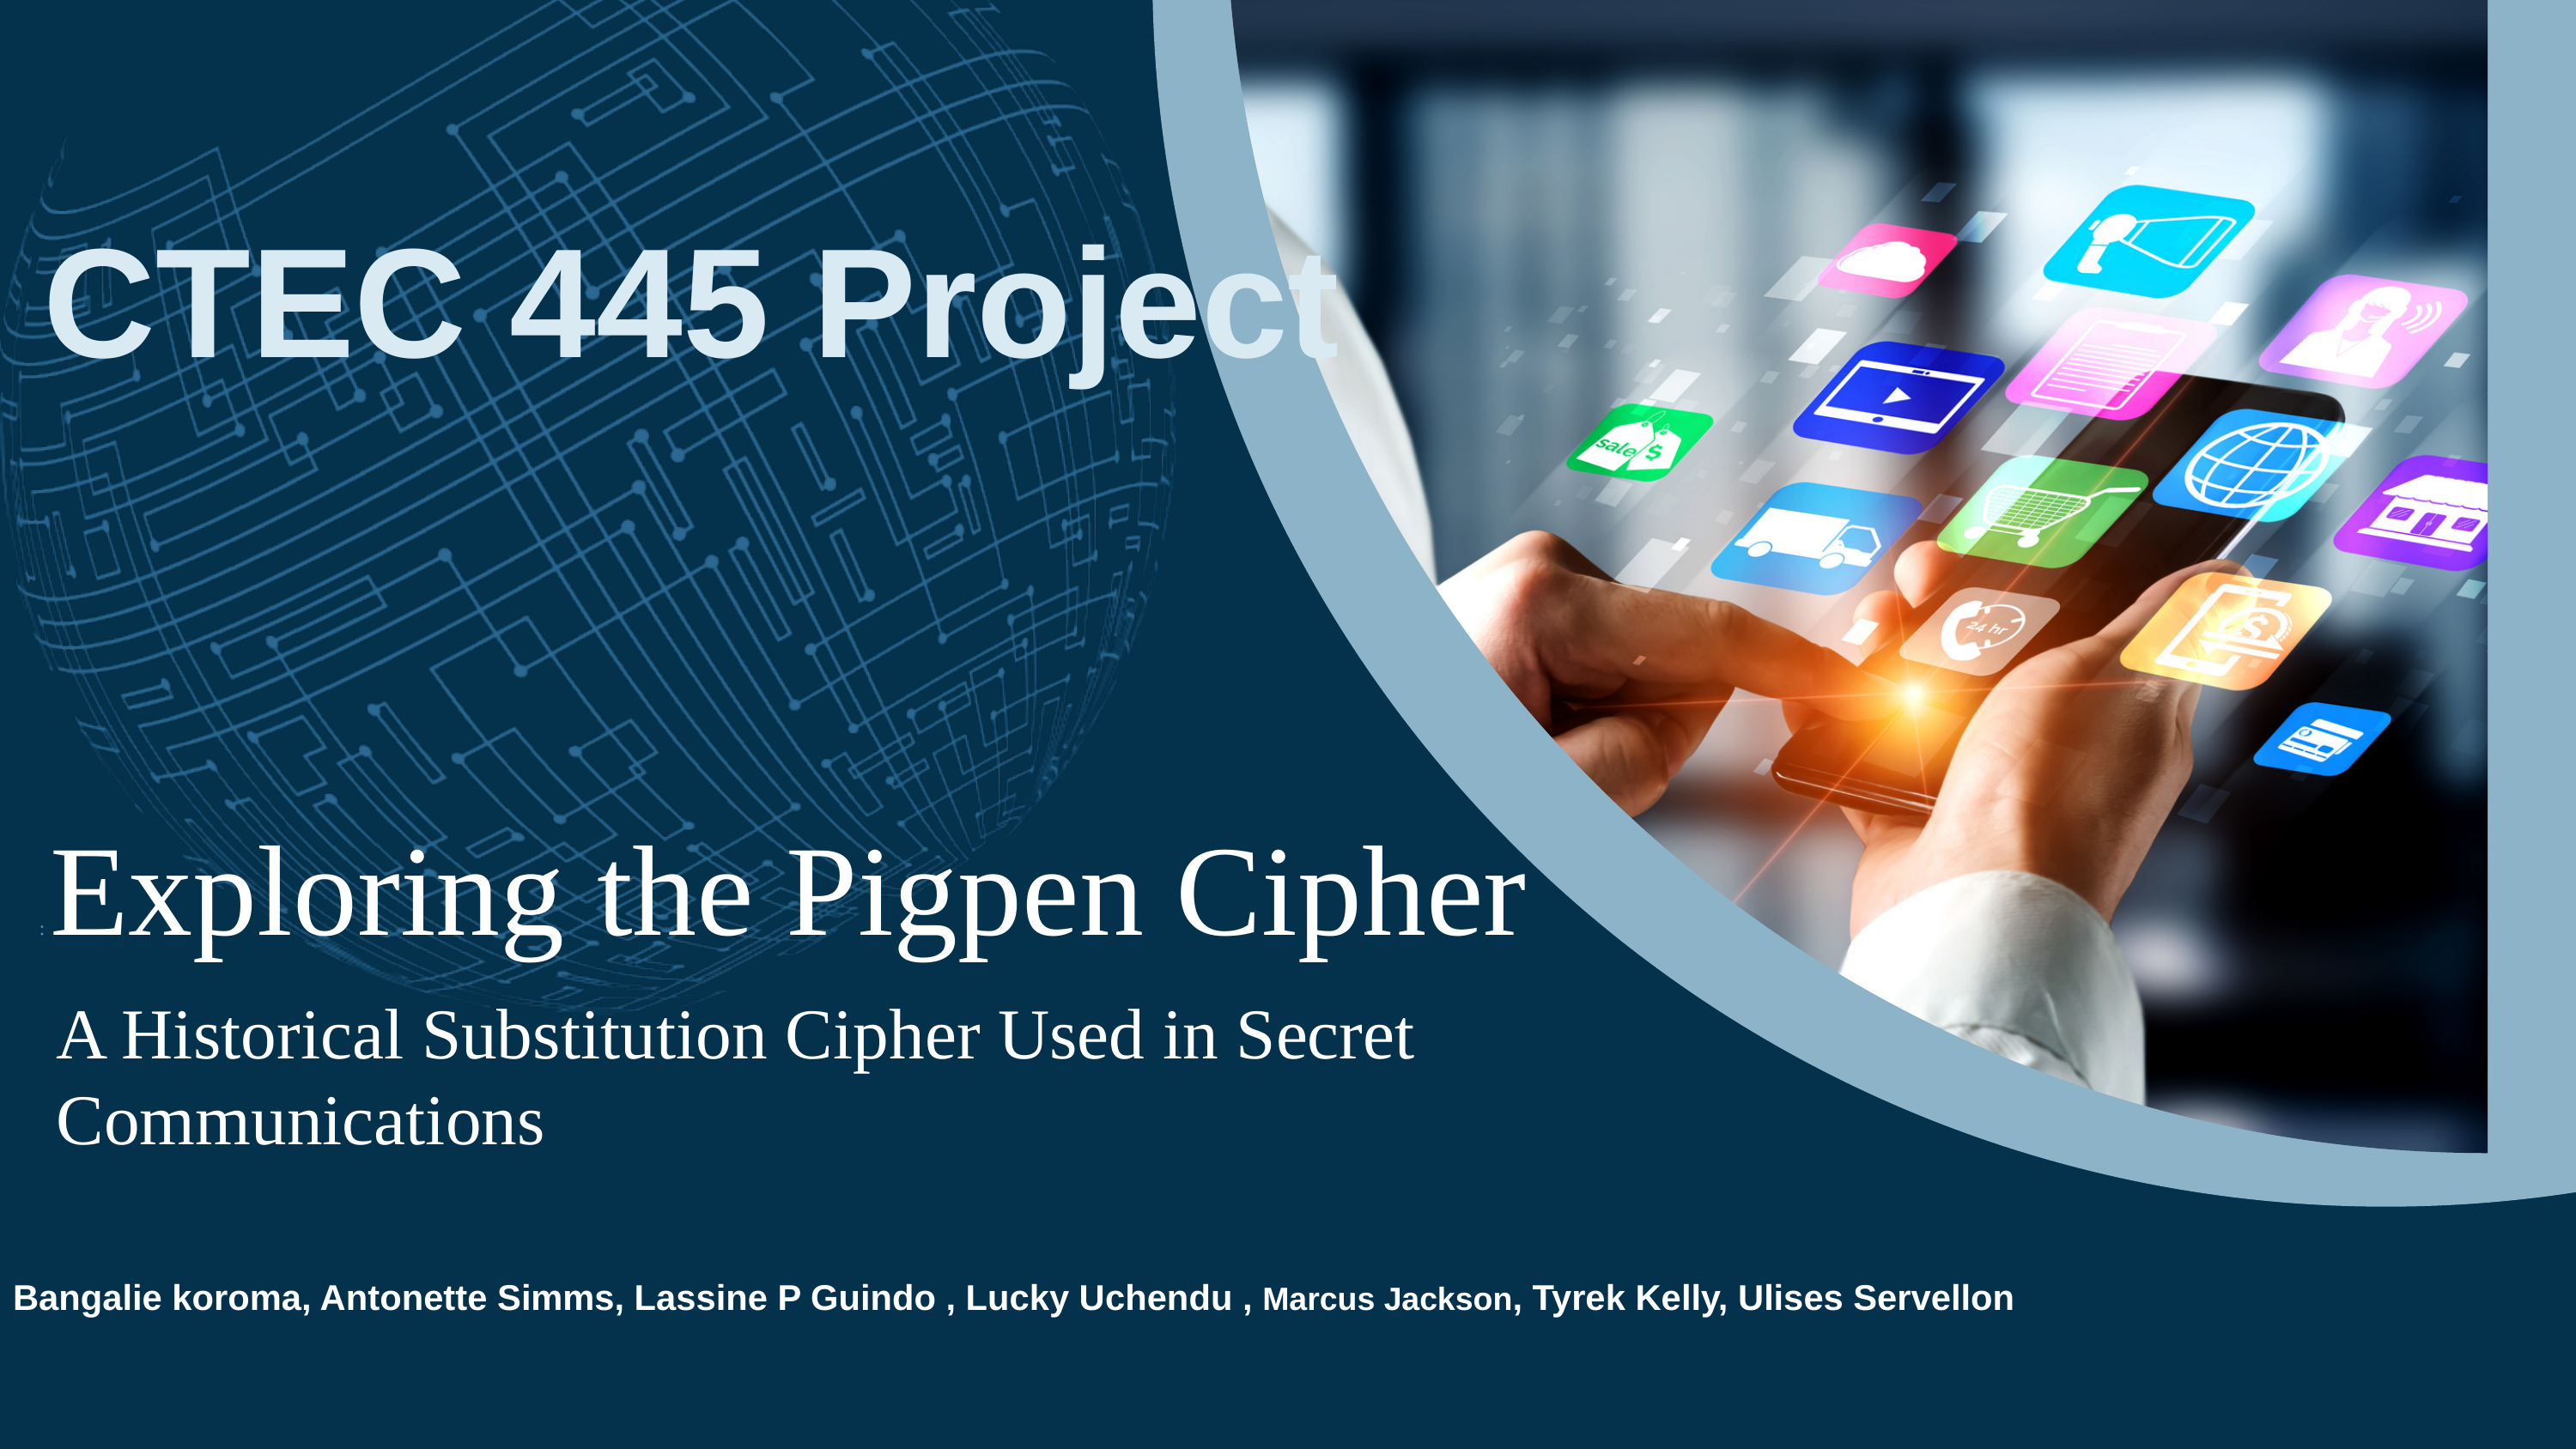

CTEC 445 Project
: Exploring the Pigpen Cipher
A Historical Substitution Cipher Used in Secret Communications
Bangalie koroma, Antonette Simms, Lassine P Guindo , Lucky Uchendu , Marcus Jackson, Tyrek Kelly, Ulises Servellon